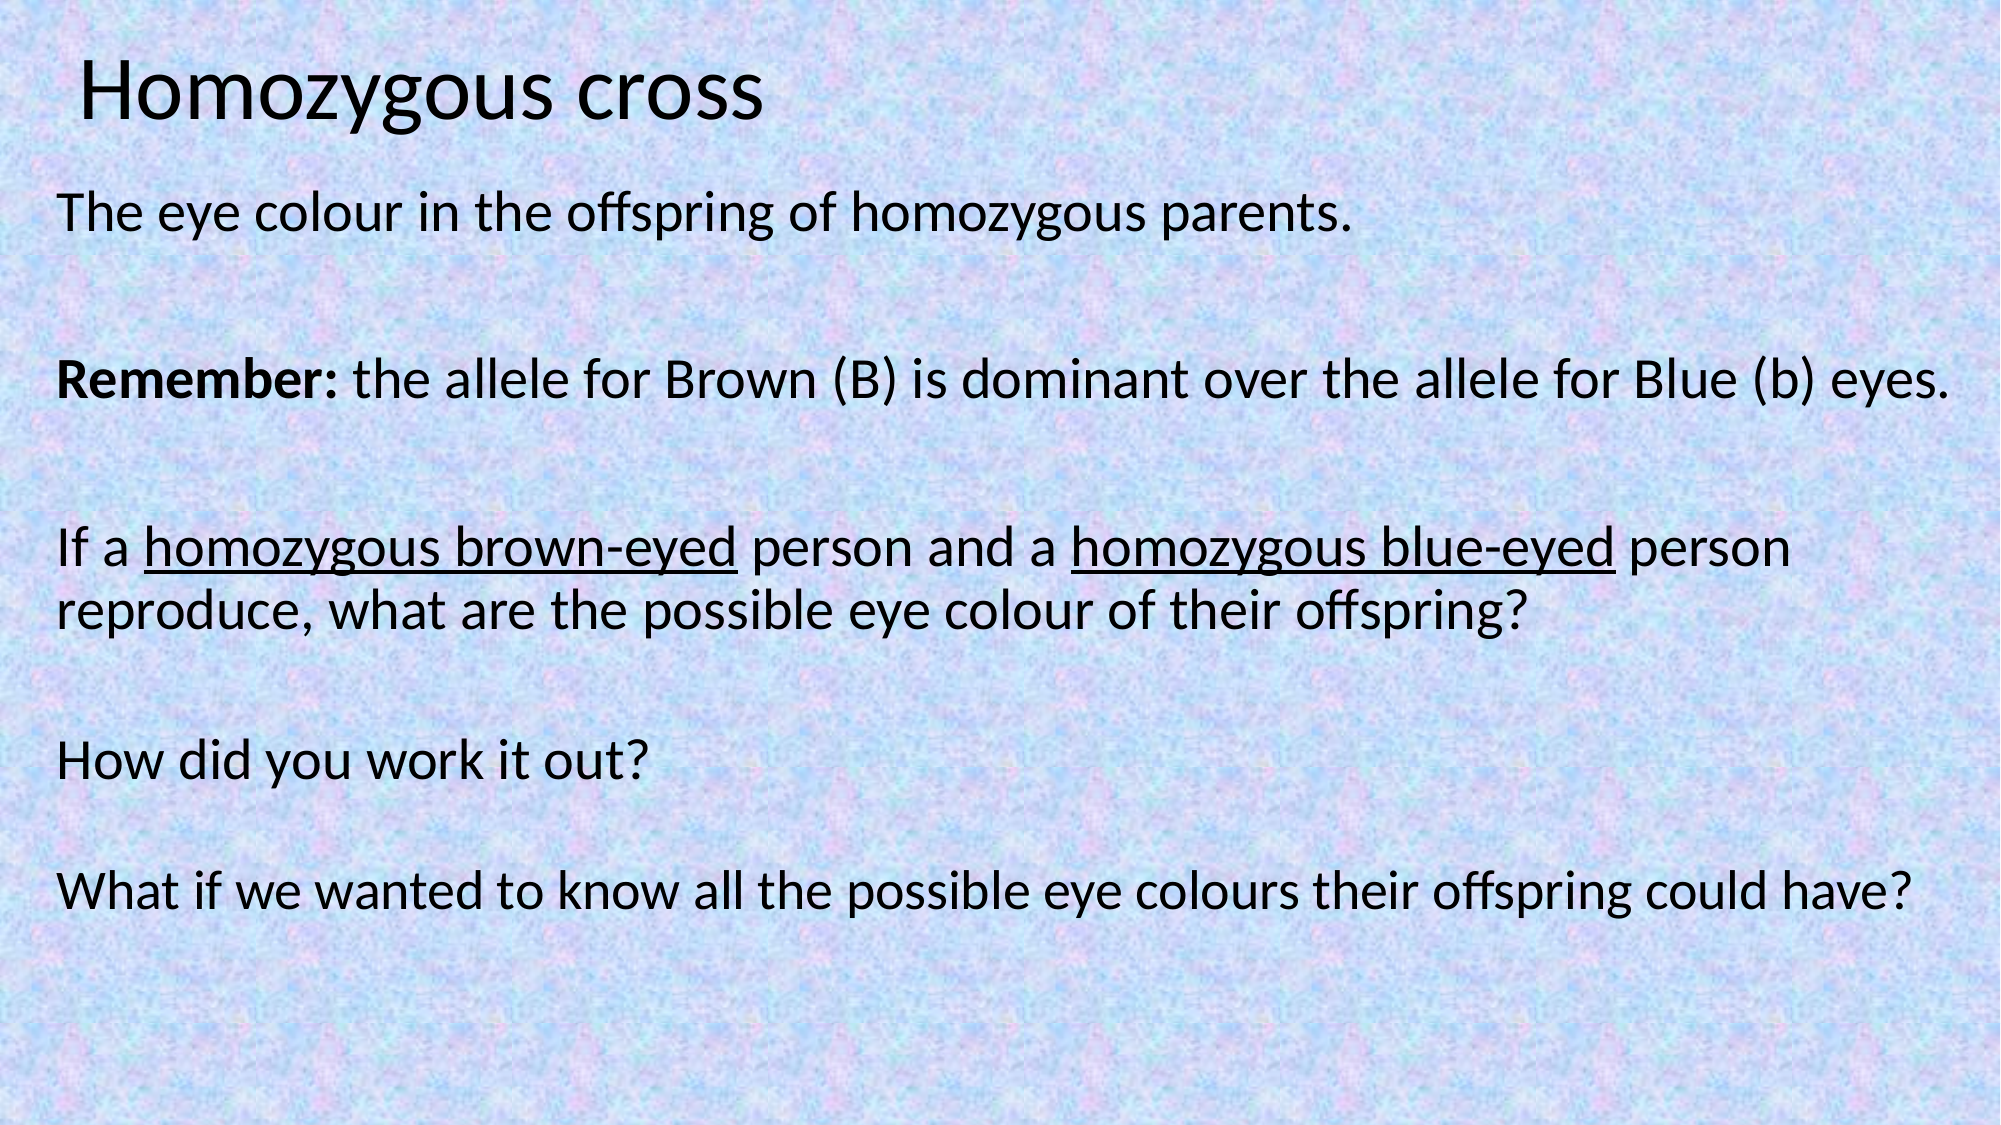

# Homozygous cross
The eye colour in the offspring of homozygous parents.

Remember: the allele for Brown (B) is dominant over the allele for Blue (b) eyes.

If a homozygous brown-eyed person and a homozygous blue-eyed person reproduce, what are the possible eye colour of their offspring?

How did you work it out?

What if we wanted to know all the possible eye colours their offspring could have?